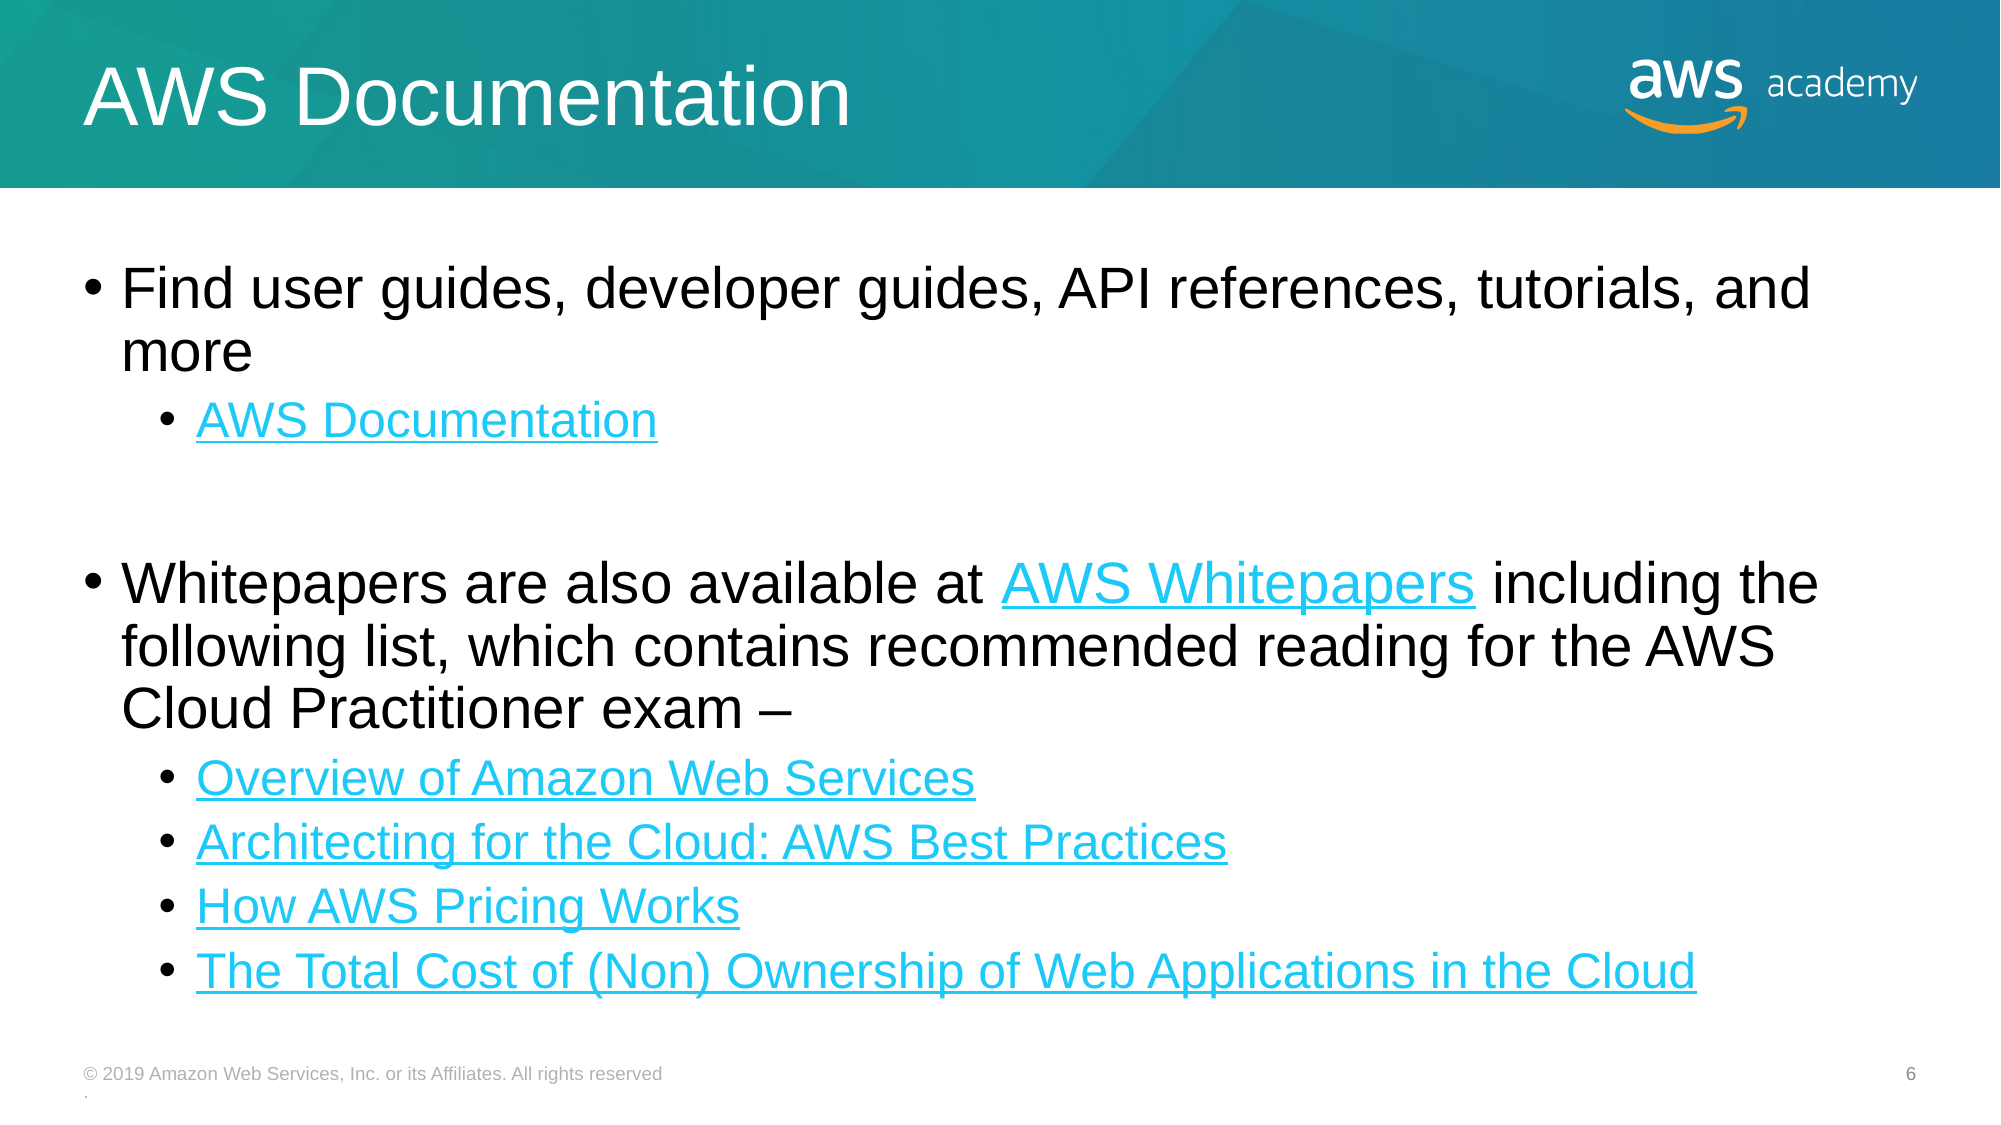

# AWS Documentation
Find user guides, developer guides, API references, tutorials, and more
AWS Documentation

Whitepapers are also available at AWS Whitepapers including the following list, which contains recommended reading for the AWS Cloud Practitioner exam –
Overview of Amazon Web Services
Architecting for the Cloud: AWS Best Practices
How AWS Pricing Works
The Total Cost of (Non) Ownership of Web Applications in the Cloud

© 2019 Amazon Web Services, Inc. or its Affiliates. All rights reserved.
6